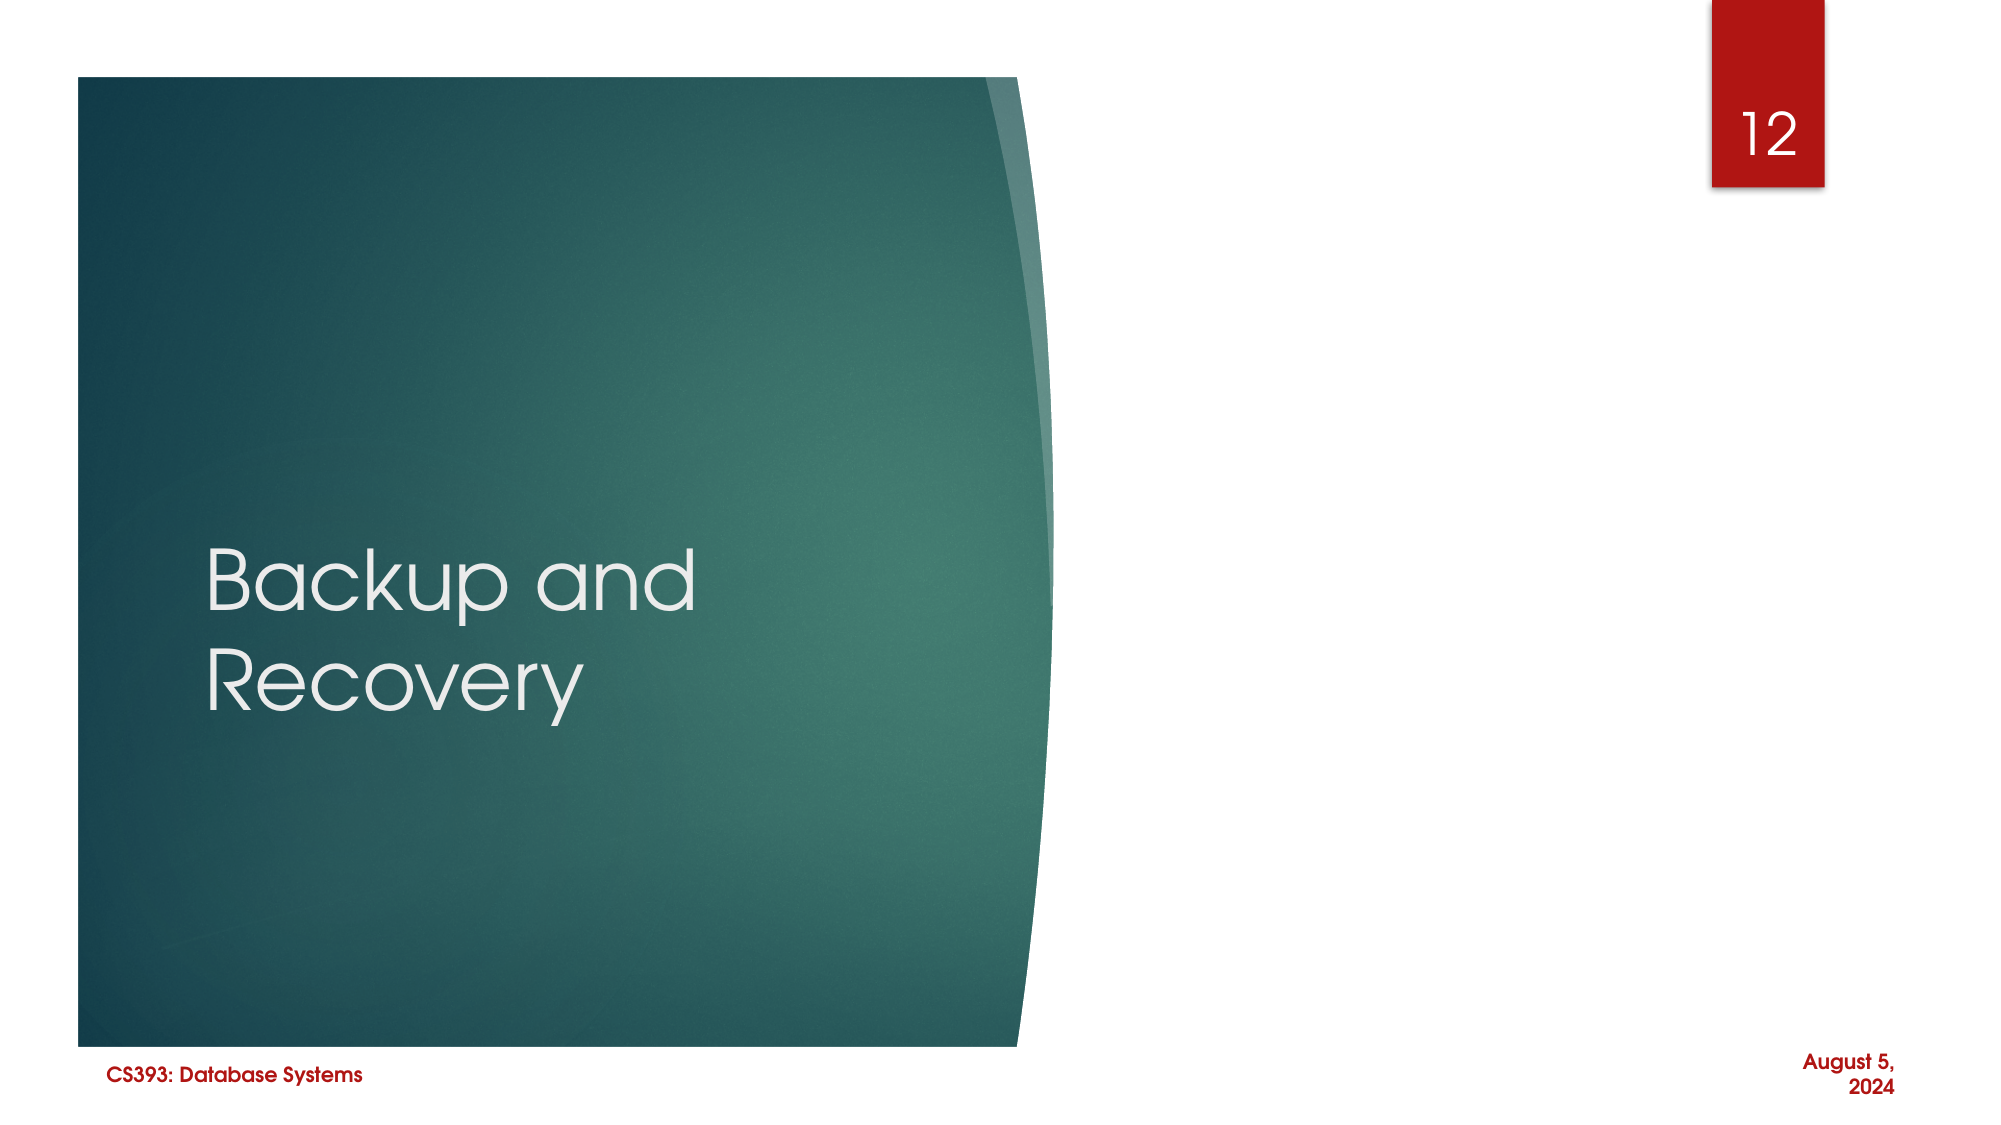

12
# Backup and Recovery

CS393: Database Systems
August 5, 2024